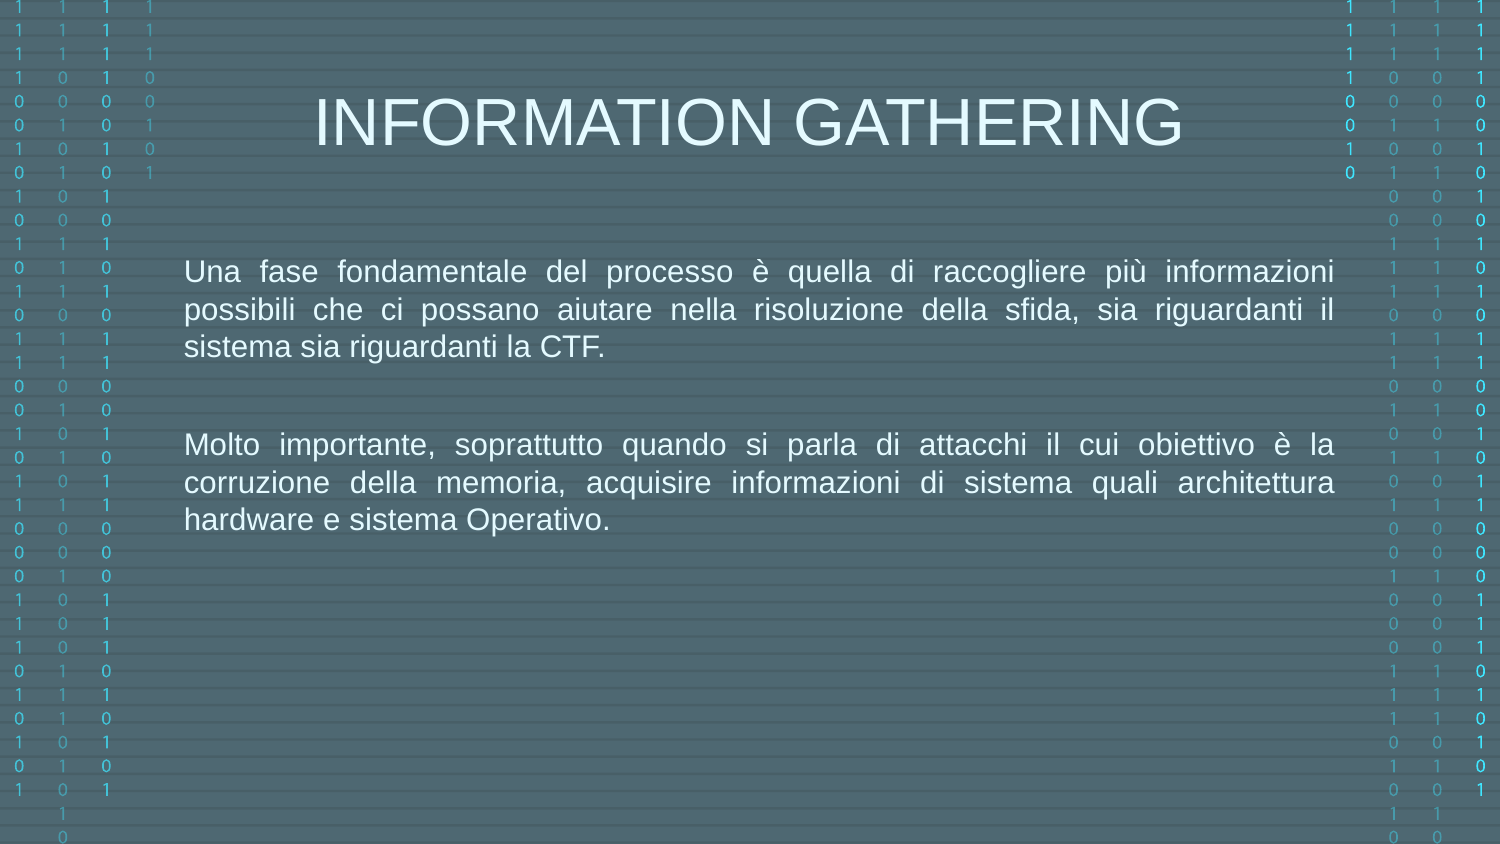

INFORMATION GATHERING
Una fase fondamentale del processo è quella di raccogliere più informazioni possibili che ci possano aiutare nella risoluzione della sfida, sia riguardanti il sistema sia riguardanti la CTF.

Molto importante, soprattutto quando si parla di attacchi il cui obiettivo è la corruzione della memoria, acquisire informazioni di sistema quali architettura hardware e sistema Operativo.